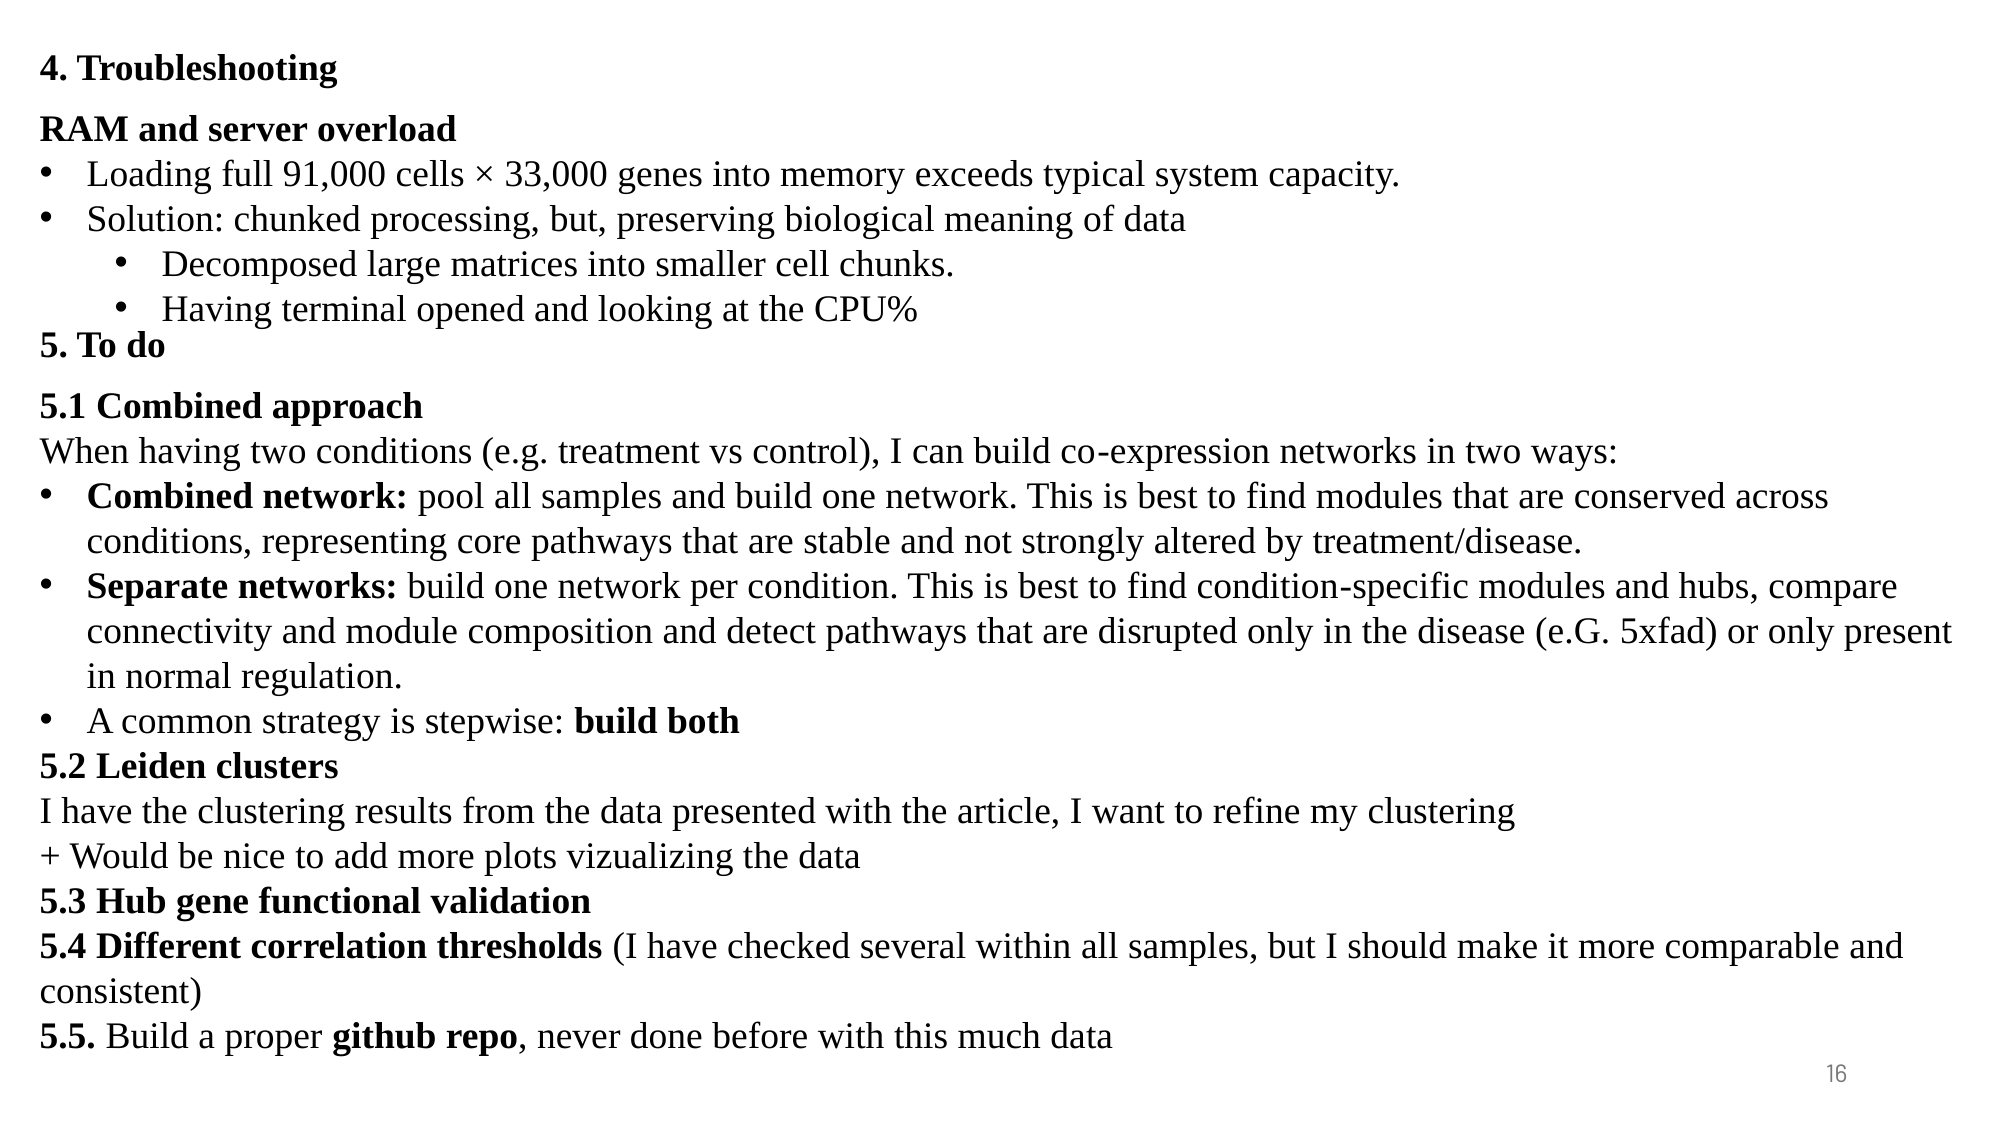

4. Troubleshooting
RAM and server overload
Loading full 91,000 cells × 33,000 genes into memory exceeds typical system capacity.
Solution: chunked processing, but, preserving biological meaning of data
Decomposed large matrices into smaller cell chunks.
Having terminal opened and looking at the CPU%
5. To do
5.1 Combined approach
When having two conditions (e.g. treatment vs control), I can build co‑expression networks in two ways:
Combined network: pool all samples and build one network. This is best to find modules that are conserved across conditions, representing core pathways that are stable and not strongly altered by treatment/disease.
Separate networks: build one network per condition. This is best to find condition‑specific modules and hubs, compare connectivity and module composition and detect pathways that are disrupted only in the disease (e.G. 5xfad) or only present in normal regulation.
A common strategy is stepwise: build both
5.2 Leiden clusters
I have the clustering results from the data presented with the article, I want to refine my clustering
+ Would be nice to add more plots vizualizing the data
5.3 Hub gene functional validation
5.4 Different correlation thresholds (I have checked several within all samples, but I should make it more comparable and consistent)
5.5. Build a proper github repo, never done before with this much data
16